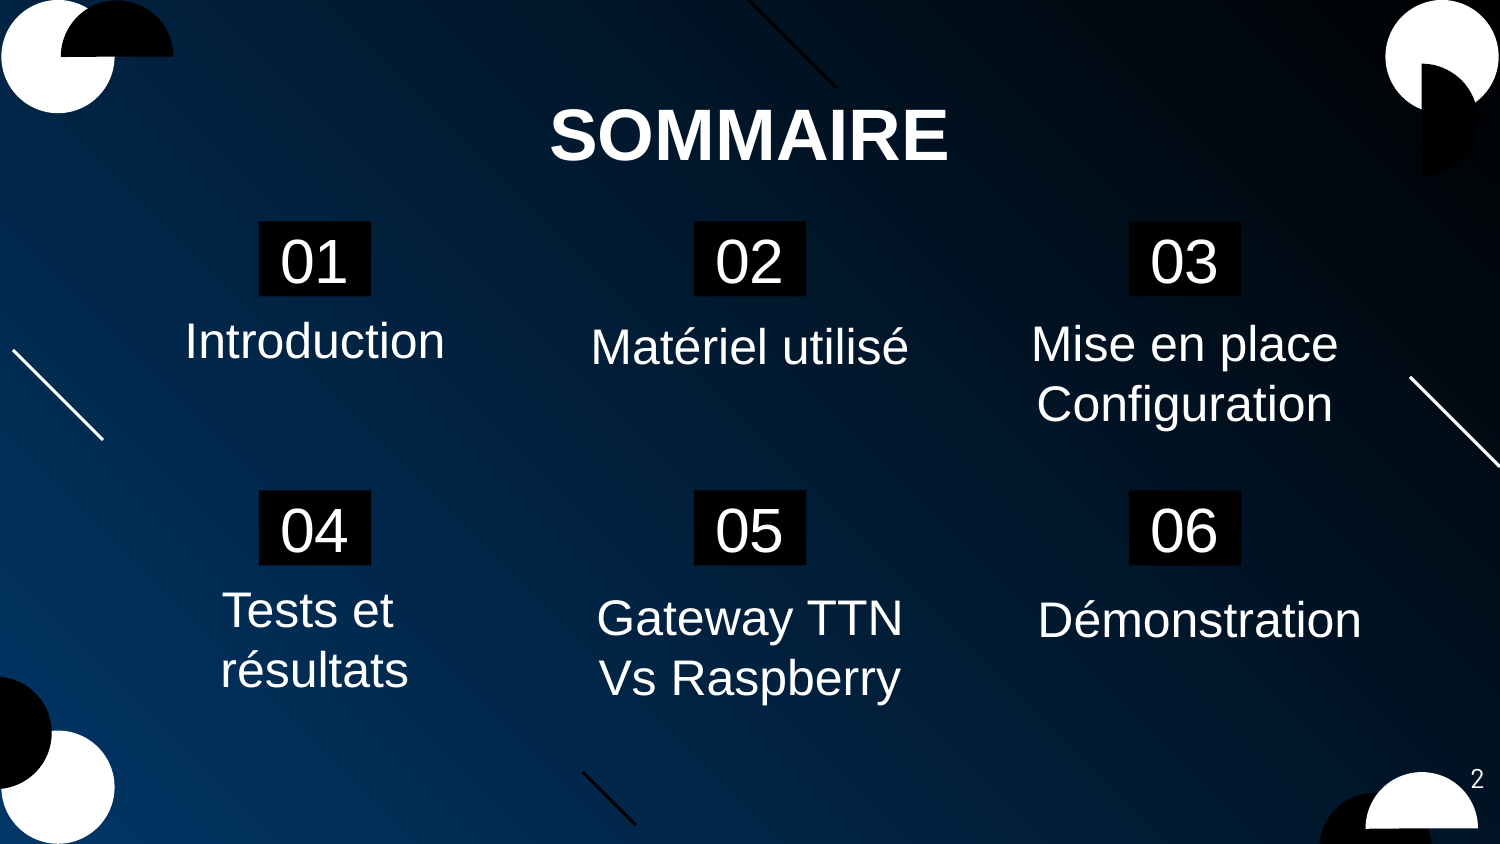

# SOMMAIRE
01
02
03
Introduction
Mise en place
Configuration
Matériel utilisé
04
05
06
Démonstration
Gateway TTN
Vs Raspberry
Tests et
résultats
2